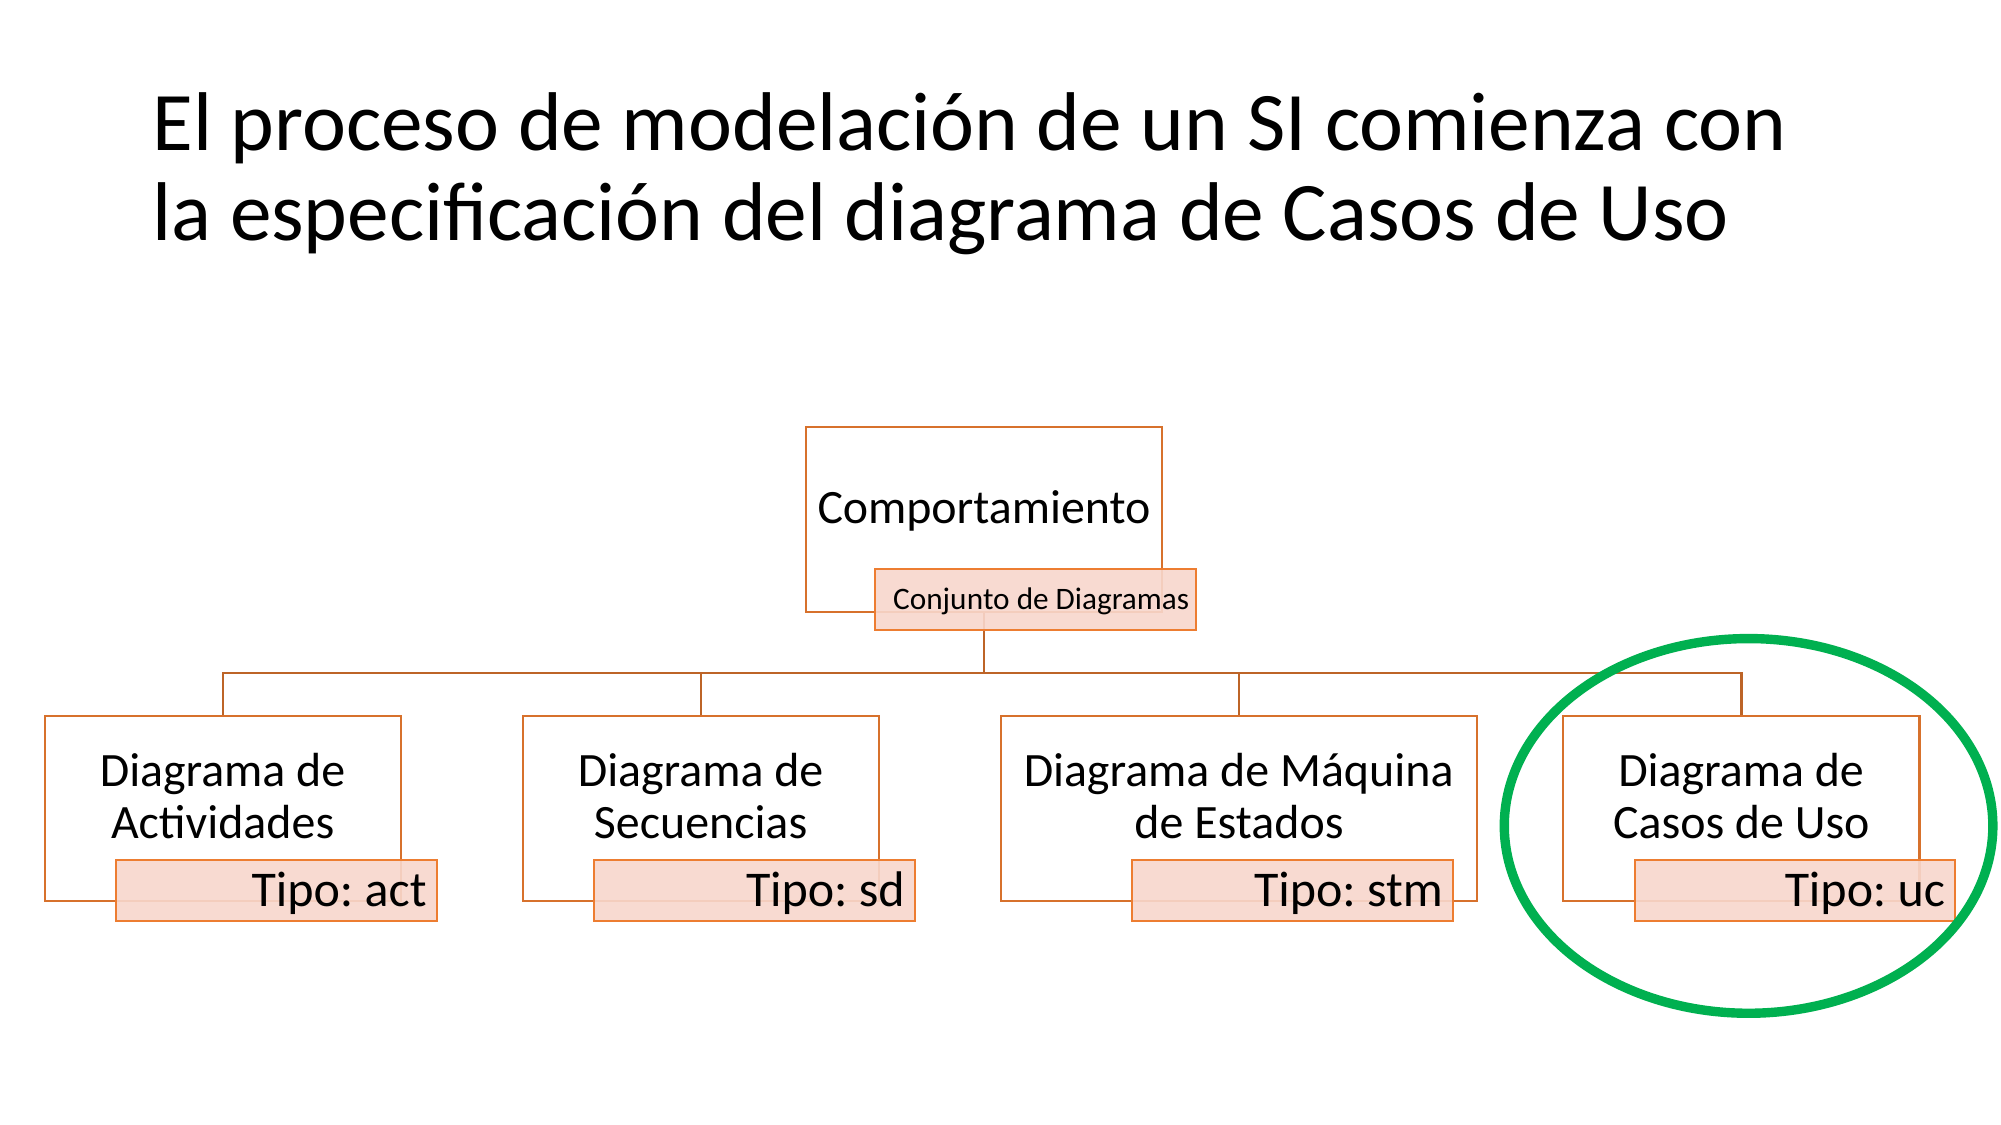

# El proceso de modelación de un SI comienza con la especificación del diagrama de Casos de Uso
Comportamiento
Conjunto de Diagramas
Diagrama de Actividades
Tipo: act
Diagrama de Secuencias
Tipo: sd
Diagrama de Máquina de Estados
Tipo: stm
Diagrama de Casos de Uso
Tipo: uc